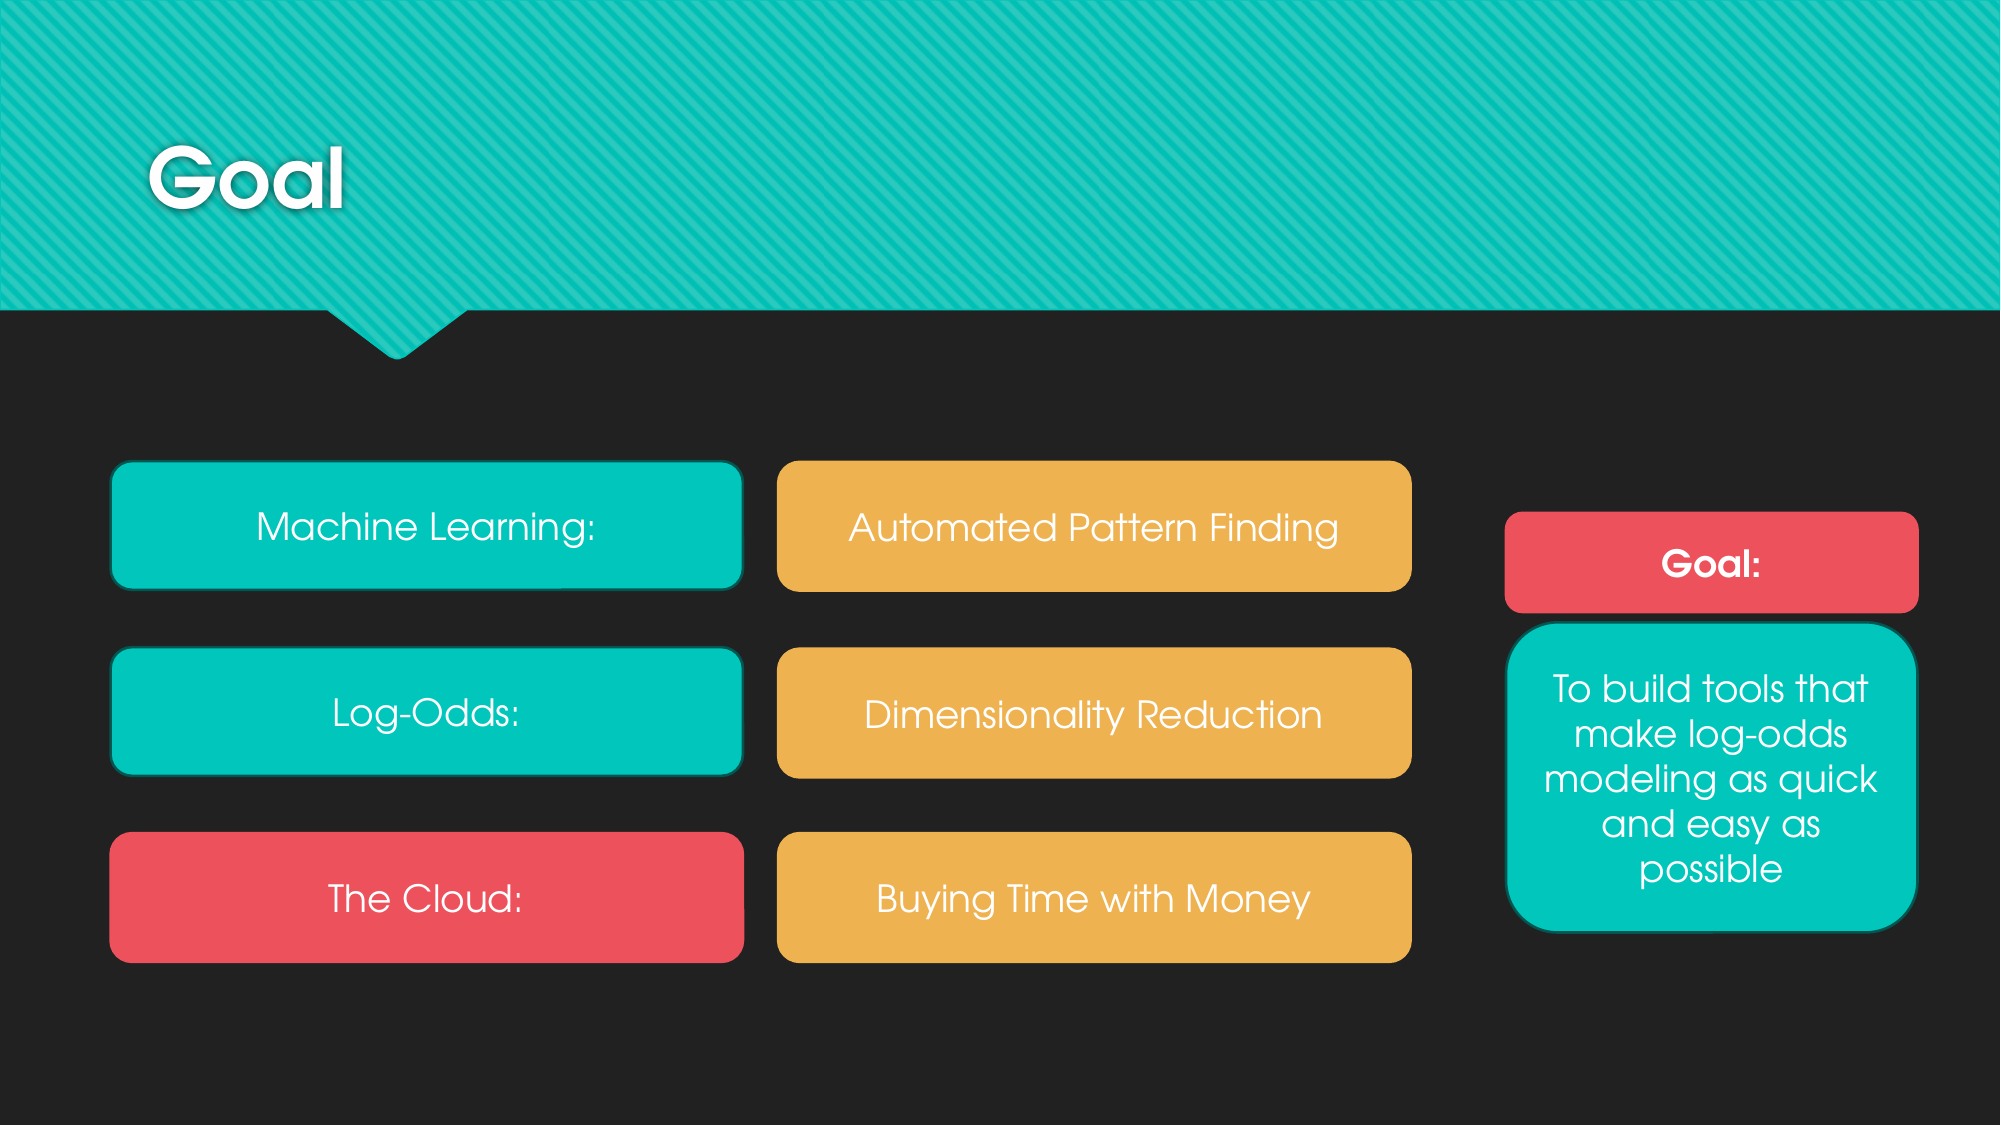

# Goal
Machine Learning:
Automated Pattern Finding
Goal:
To build tools that make log-odds modeling as quick and easy as possible
Log-Odds:
Dimensionality Reduction
Buying Time with Money
The Cloud: